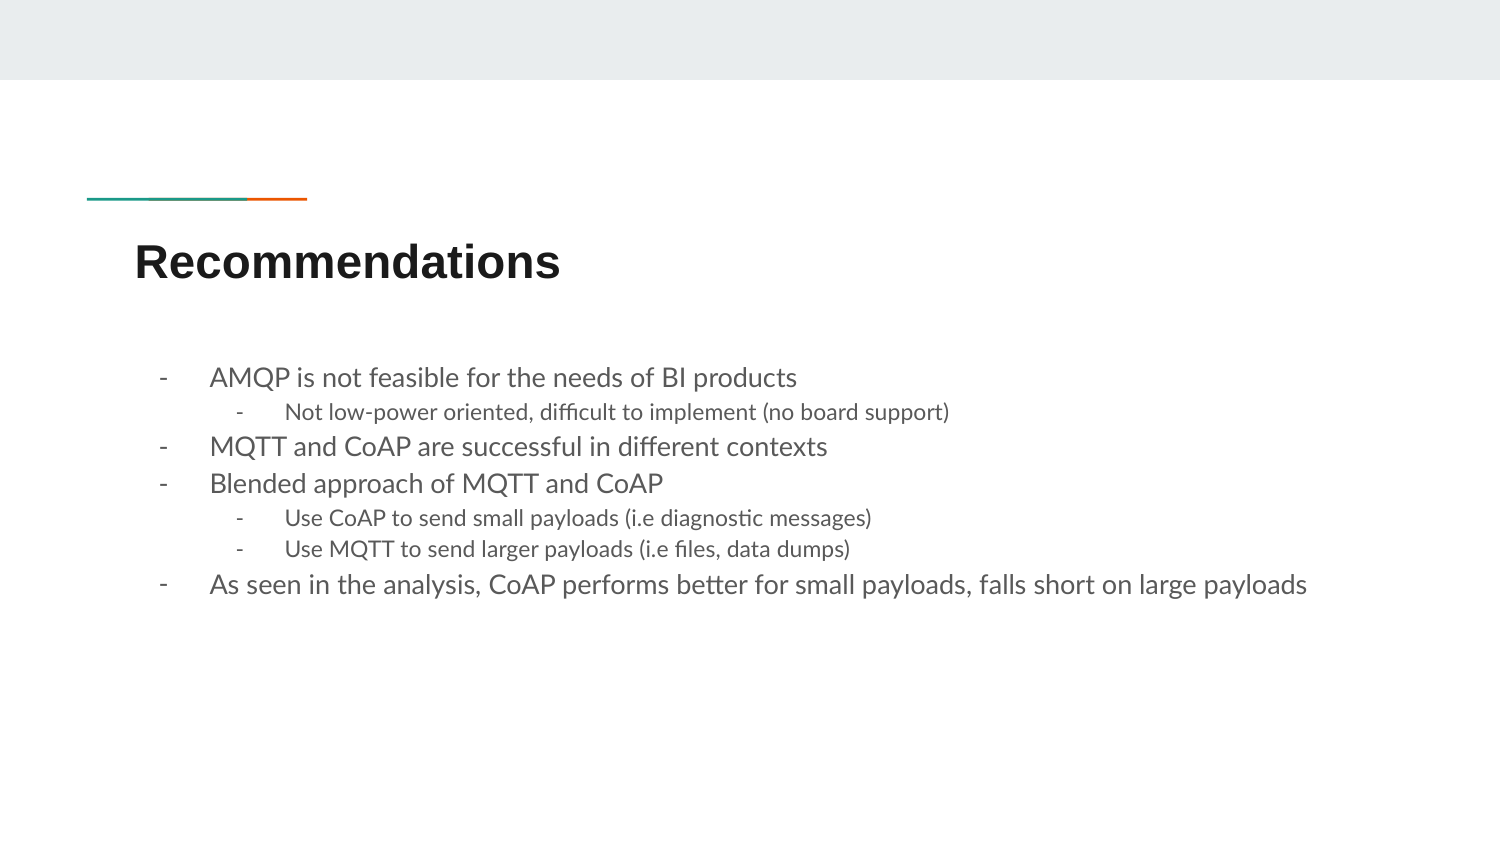

# Recommendations
AMQP is not feasible for the needs of BI products
Not low-power oriented, difficult to implement (no board support)
MQTT and CoAP are successful in different contexts
Blended approach of MQTT and CoAP
Use CoAP to send small payloads (i.e diagnostic messages)
Use MQTT to send larger payloads (i.e files, data dumps)
As seen in the analysis, CoAP performs better for small payloads, falls short on large payloads